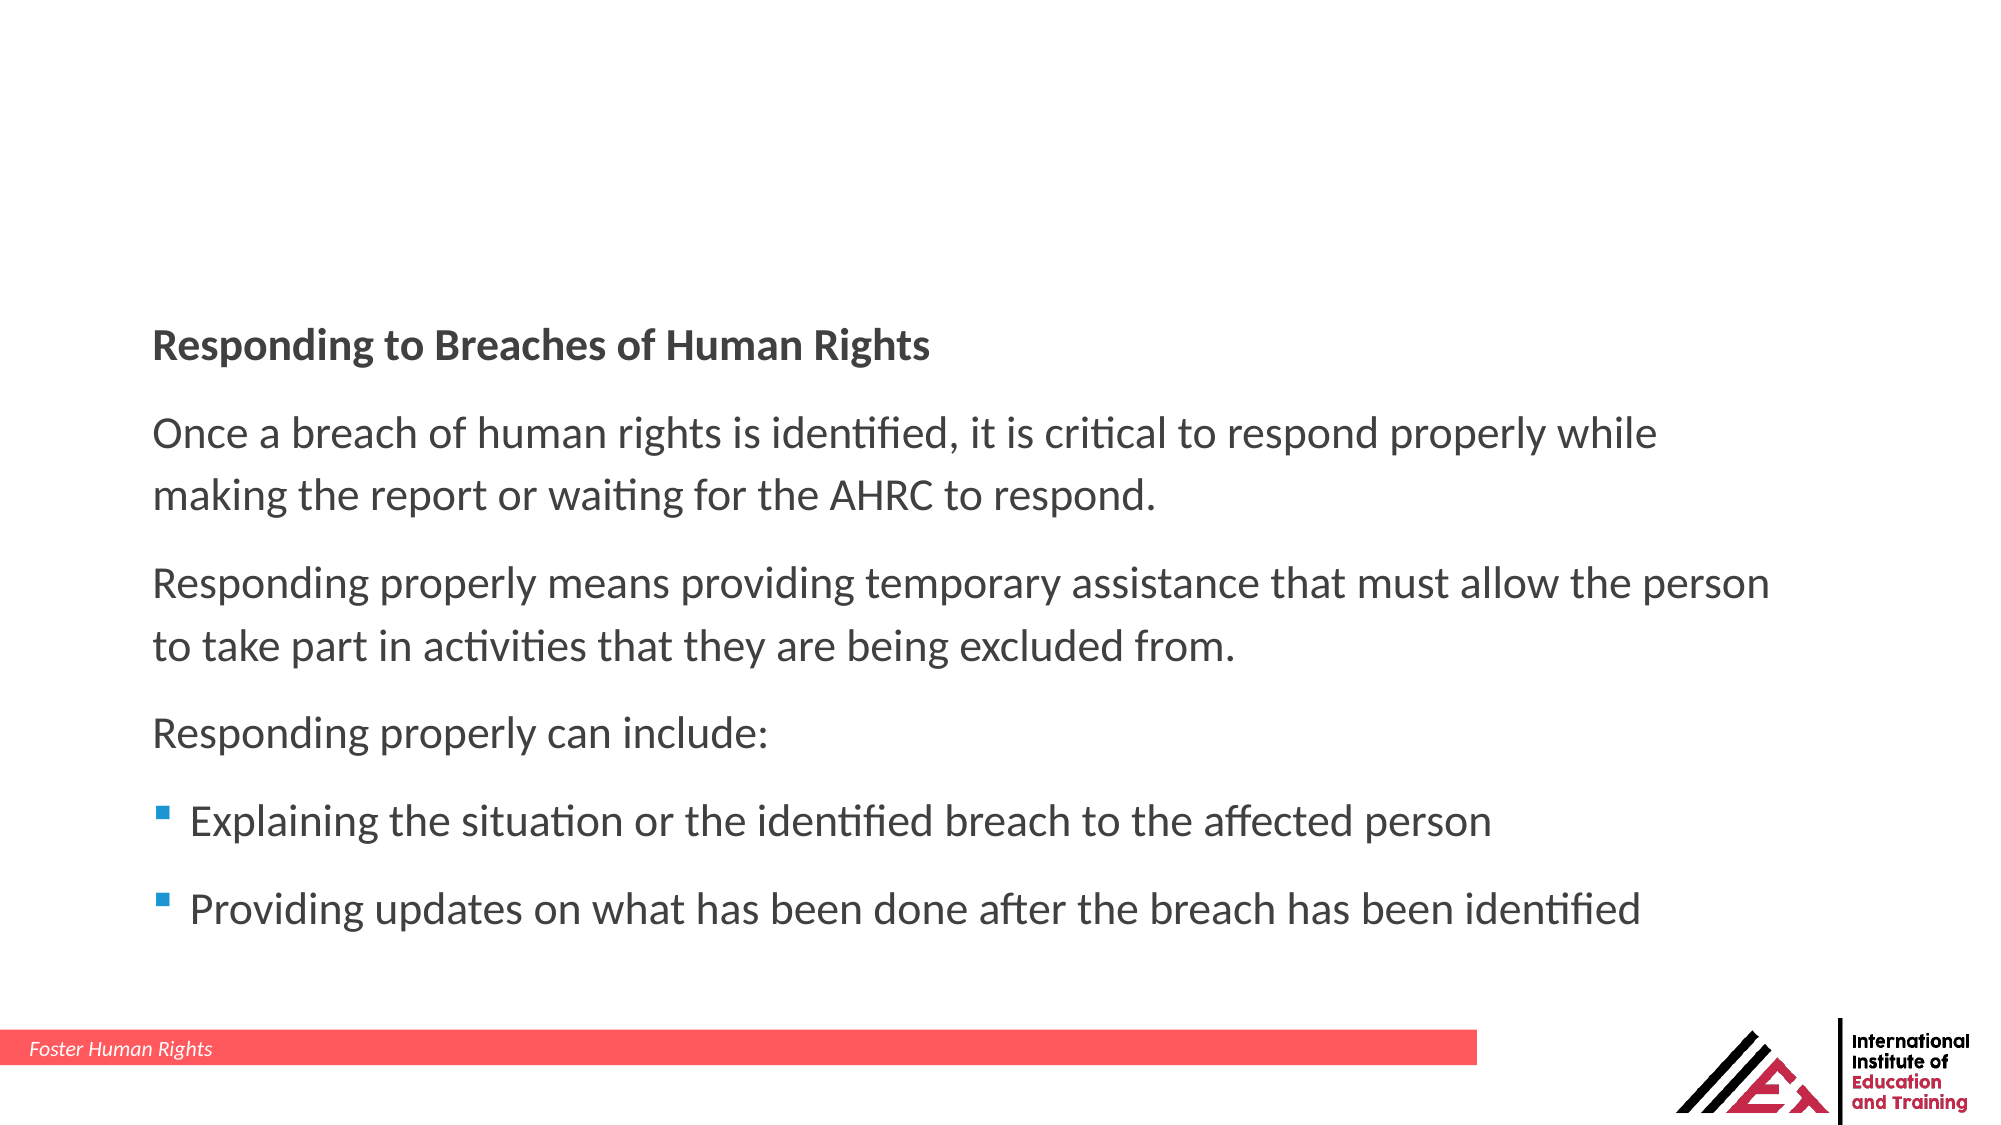

Responding to Breaches of Human Rights
Once a breach of human rights is identified, it is critical to respond properly while making the report or waiting for the AHRC to respond.
Responding properly means providing temporary assistance that must allow the person to take part in activities that they are being excluded from.
Responding properly can include:
Explaining the situation or the identified breach to the affected person
Providing updates on what has been done after the breach has been identified
Foster Human Rights